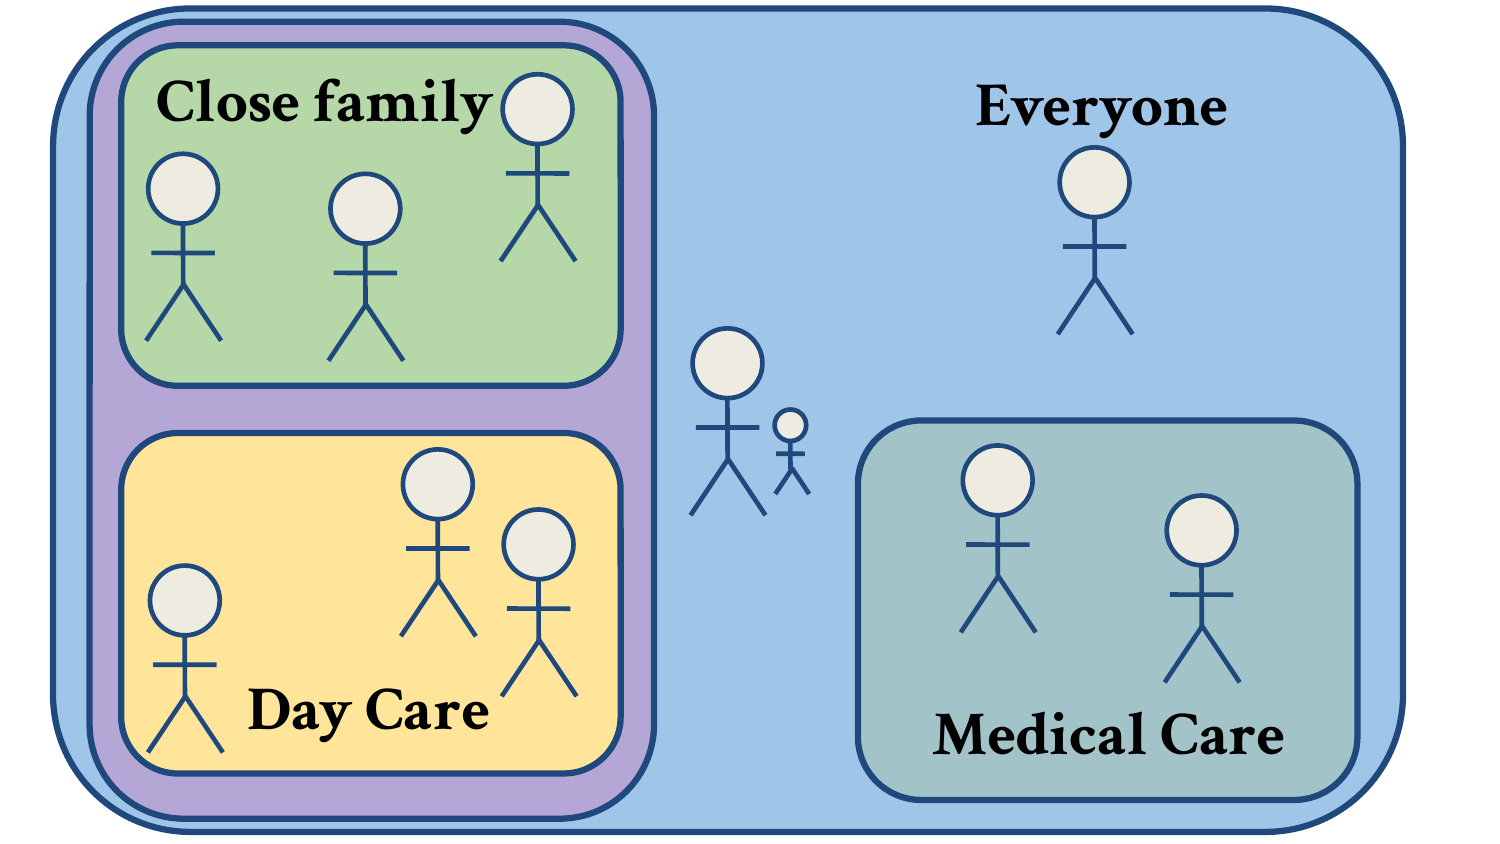

Close family

Everyone

Day Care

Medical Care